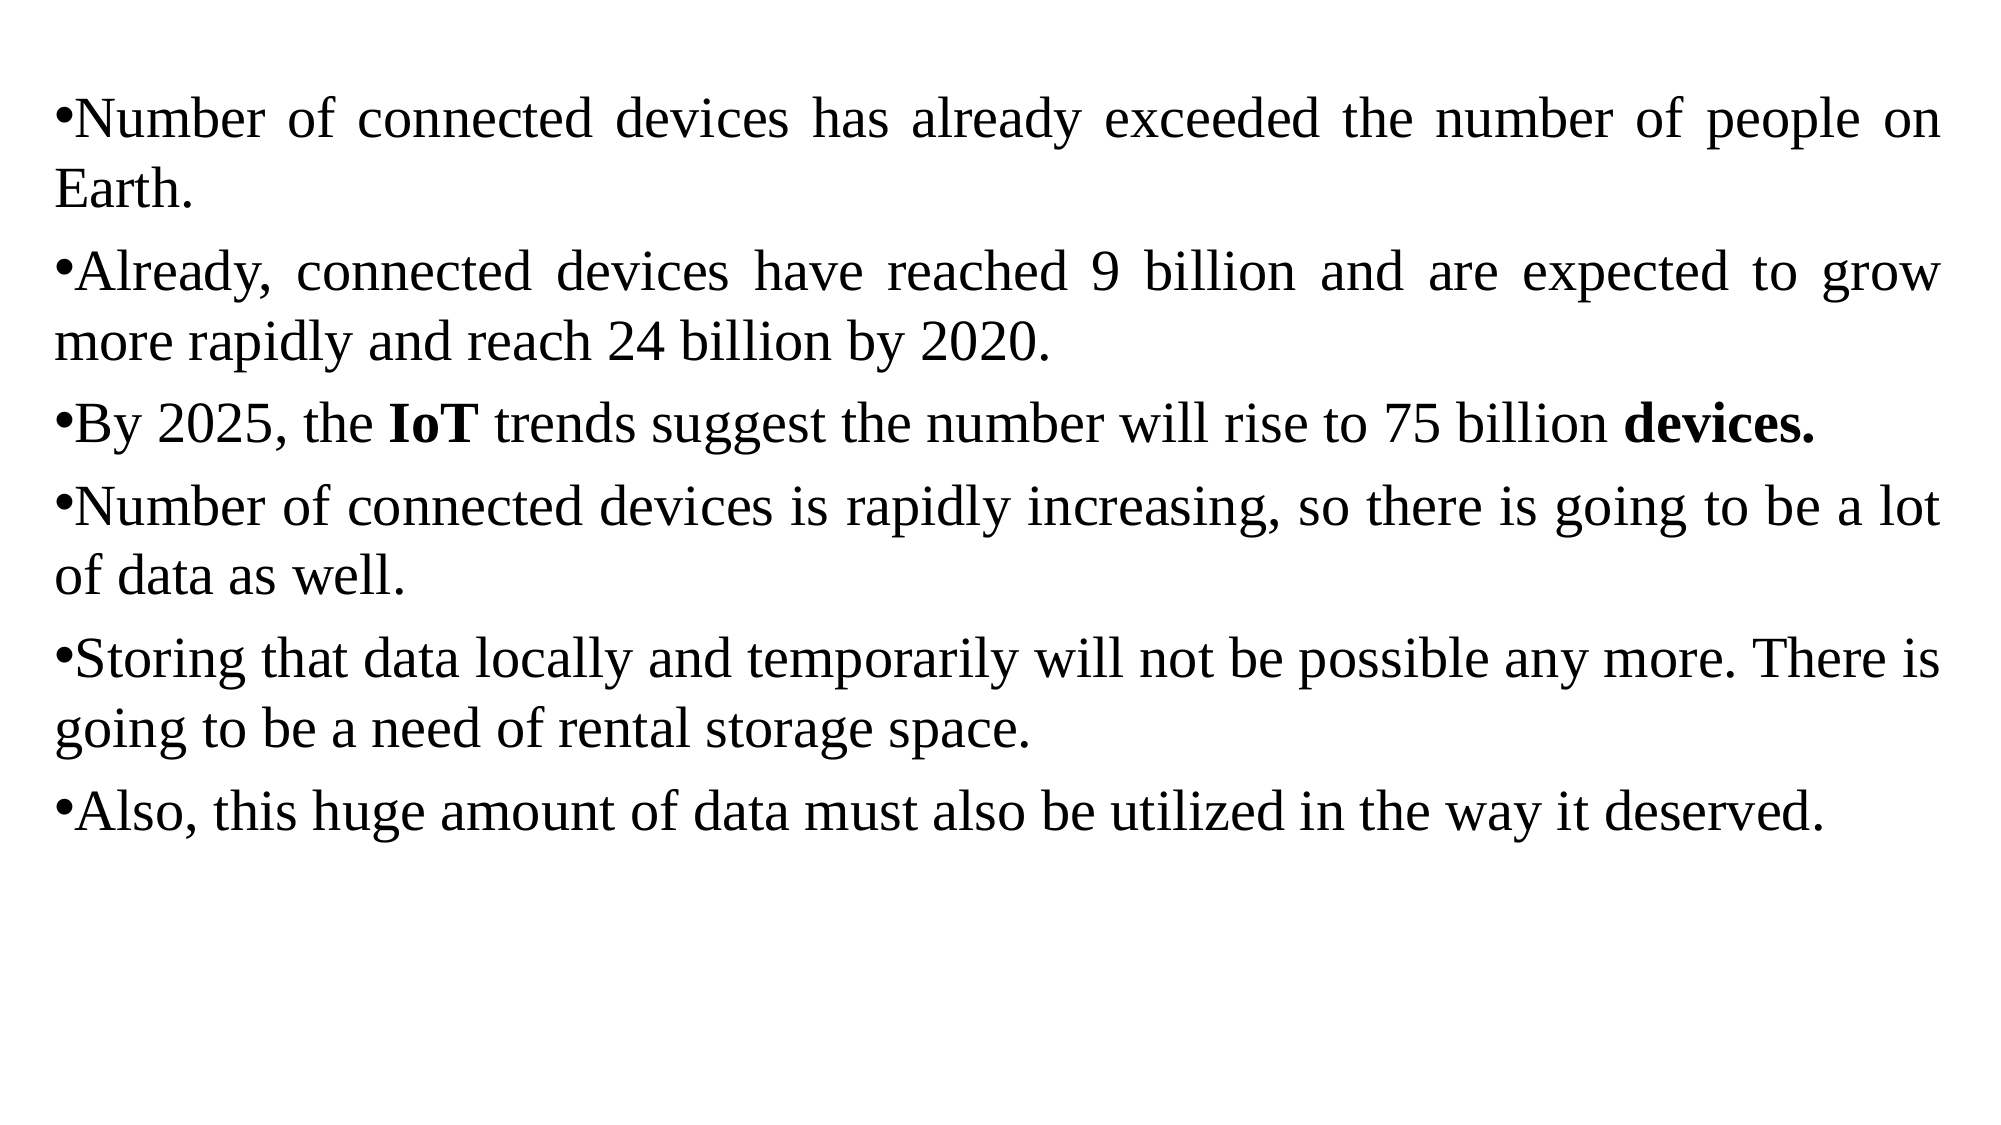

Number of connected devices has already exceeded the number of people on Earth.
Already, connected devices have reached 9 billion and are expected to grow more rapidly and reach 24 billion by 2020.
By 2025, the IoT trends suggest the number will rise to 75 billion devices.
Number of connected devices is rapidly increasing, so there is going to be a lot of data as well.
Storing that data locally and temporarily will not be possible any more. There is going to be a need of rental storage space.
Also, this huge amount of data must also be utilized in the way it deserved.